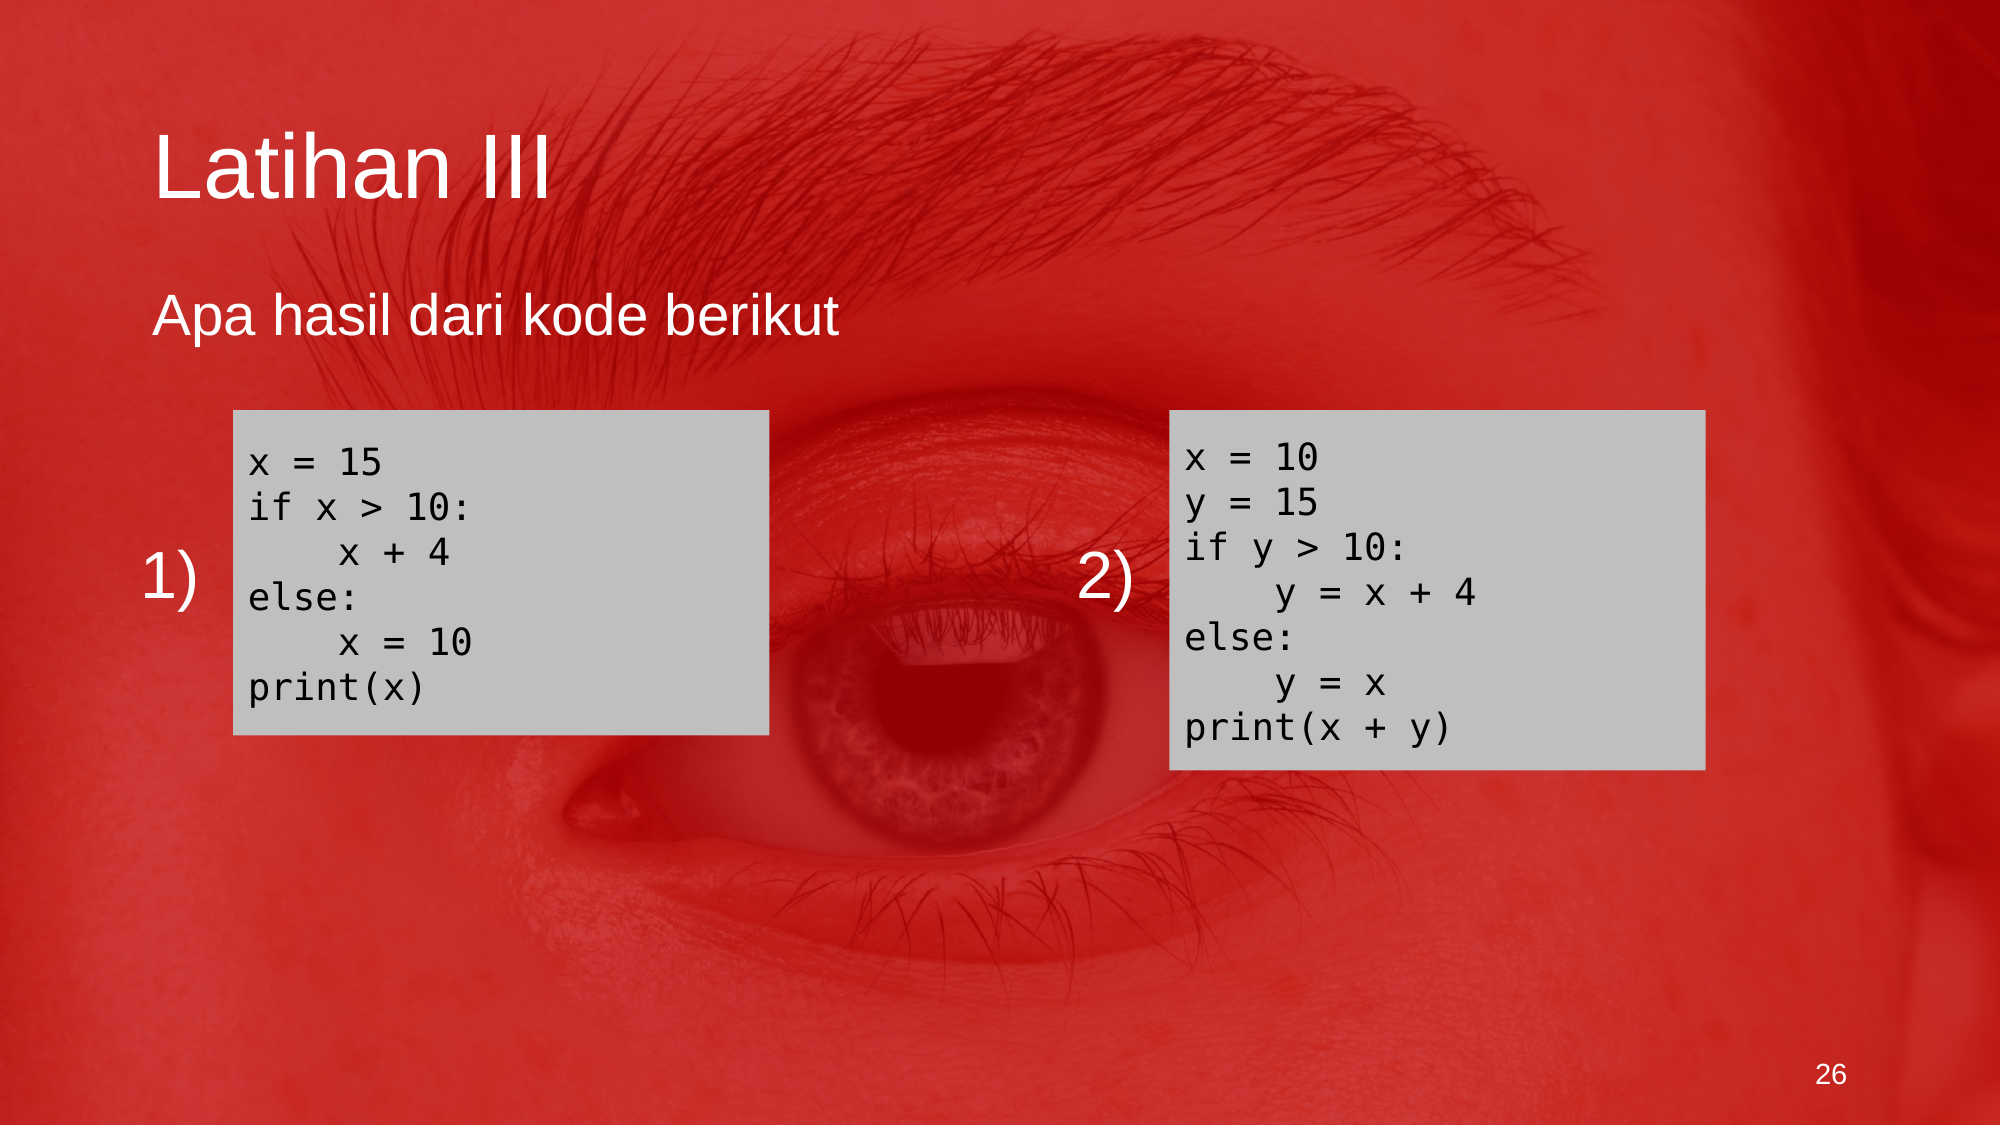

# Latihan III
Apa hasil dari kode berikut
x = 10
y = 15
if y > 10:
    y = x + 4
else:
    y = x
print(x + y)
x = 15
if x > 10:
    x + 4
else:
    x = 10
print(x)
1)
2)
26